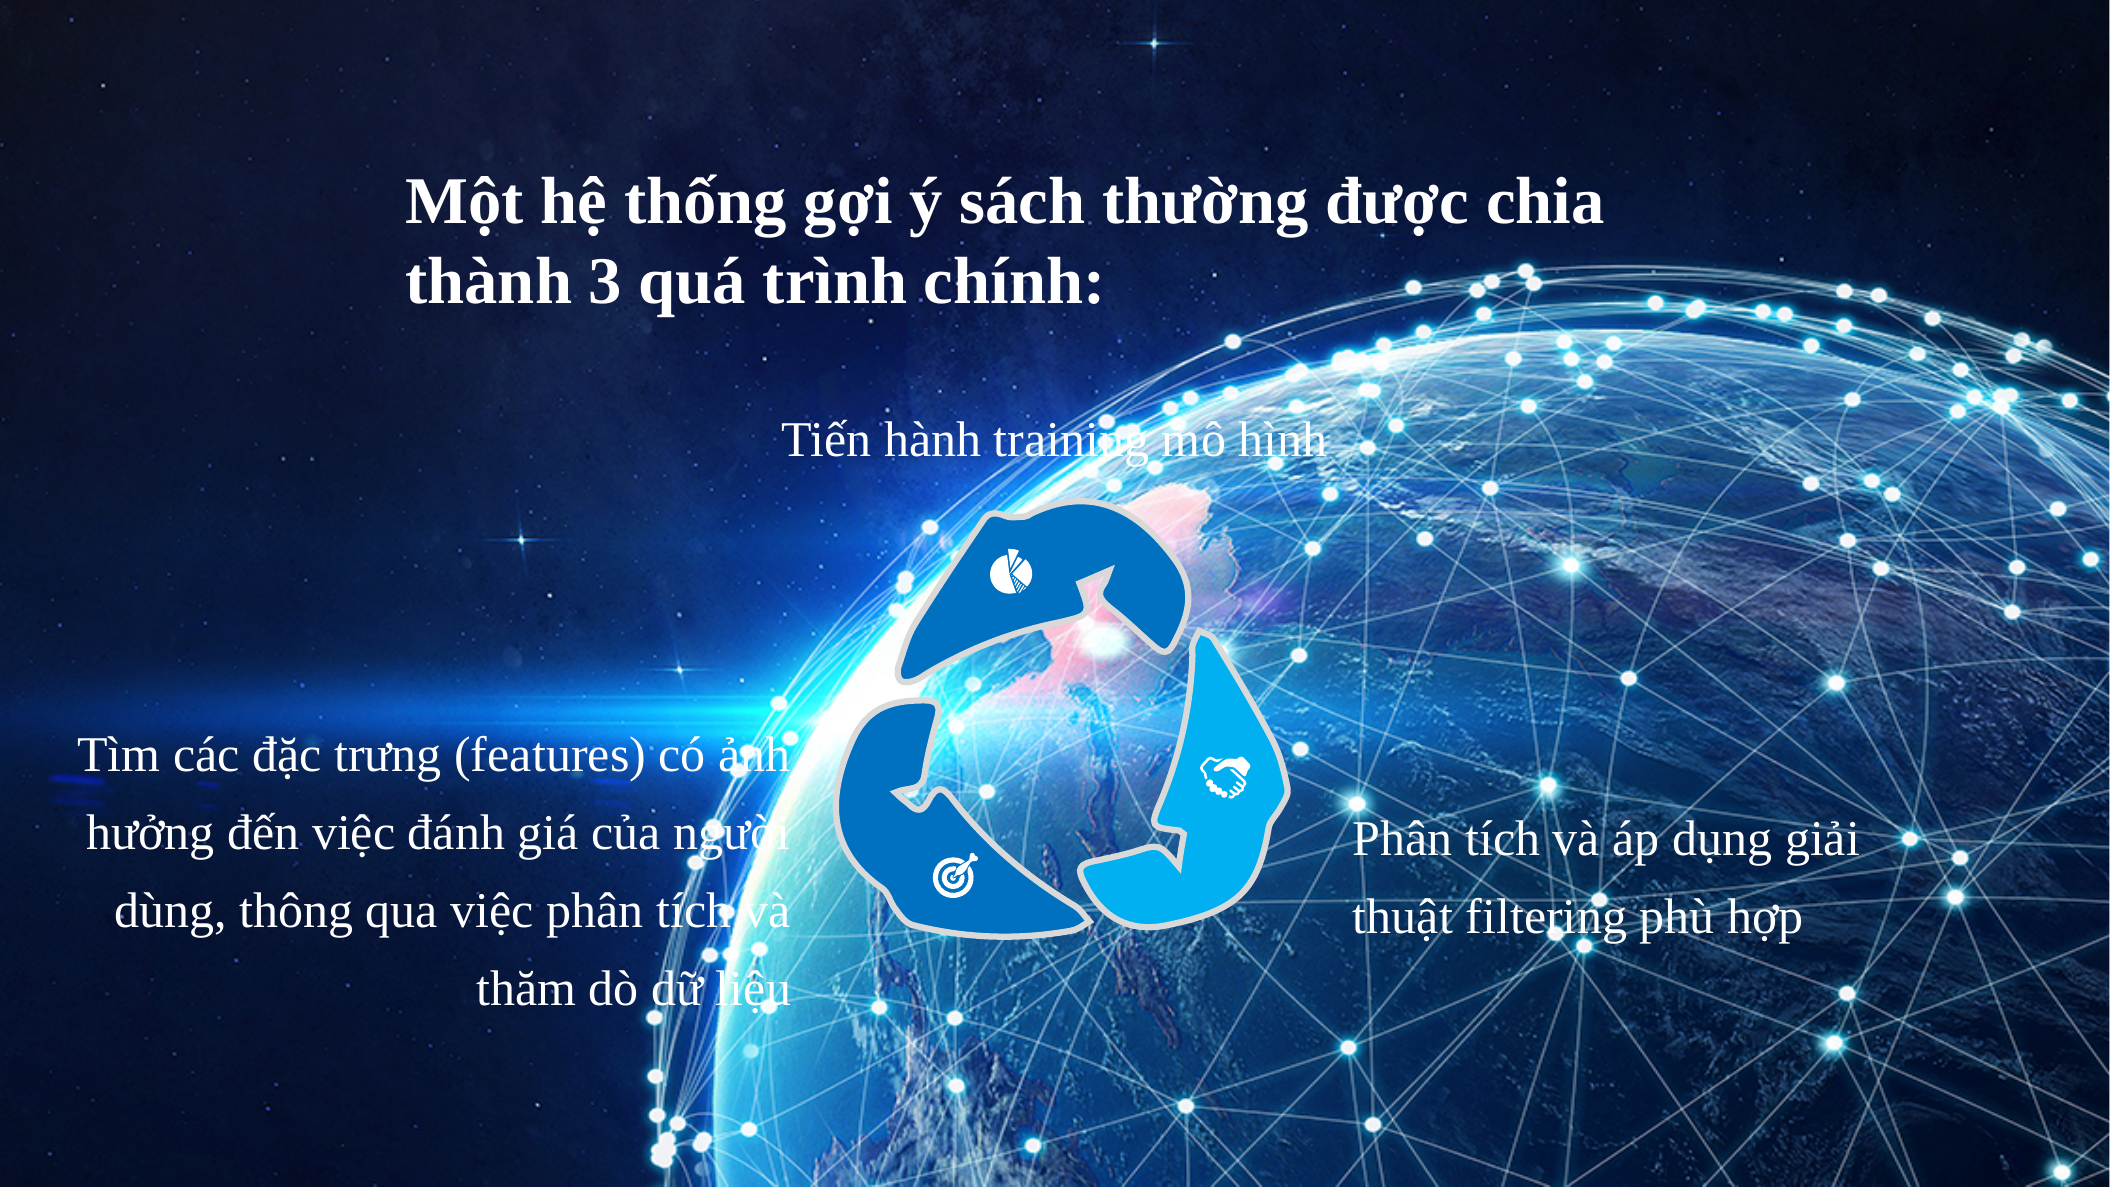

Một hệ thống gợi ý sách thường được chia thành 3 quá trình chính:

Tiến hành training mô hình

Tìm các đặc trưng (features) có ảnh hưởng đến việc đánh giá của người dùng, thông qua việc phân tích và thăm dò dữ liệu

Phân tích và áp dụng giải thuật filtering phù hợp